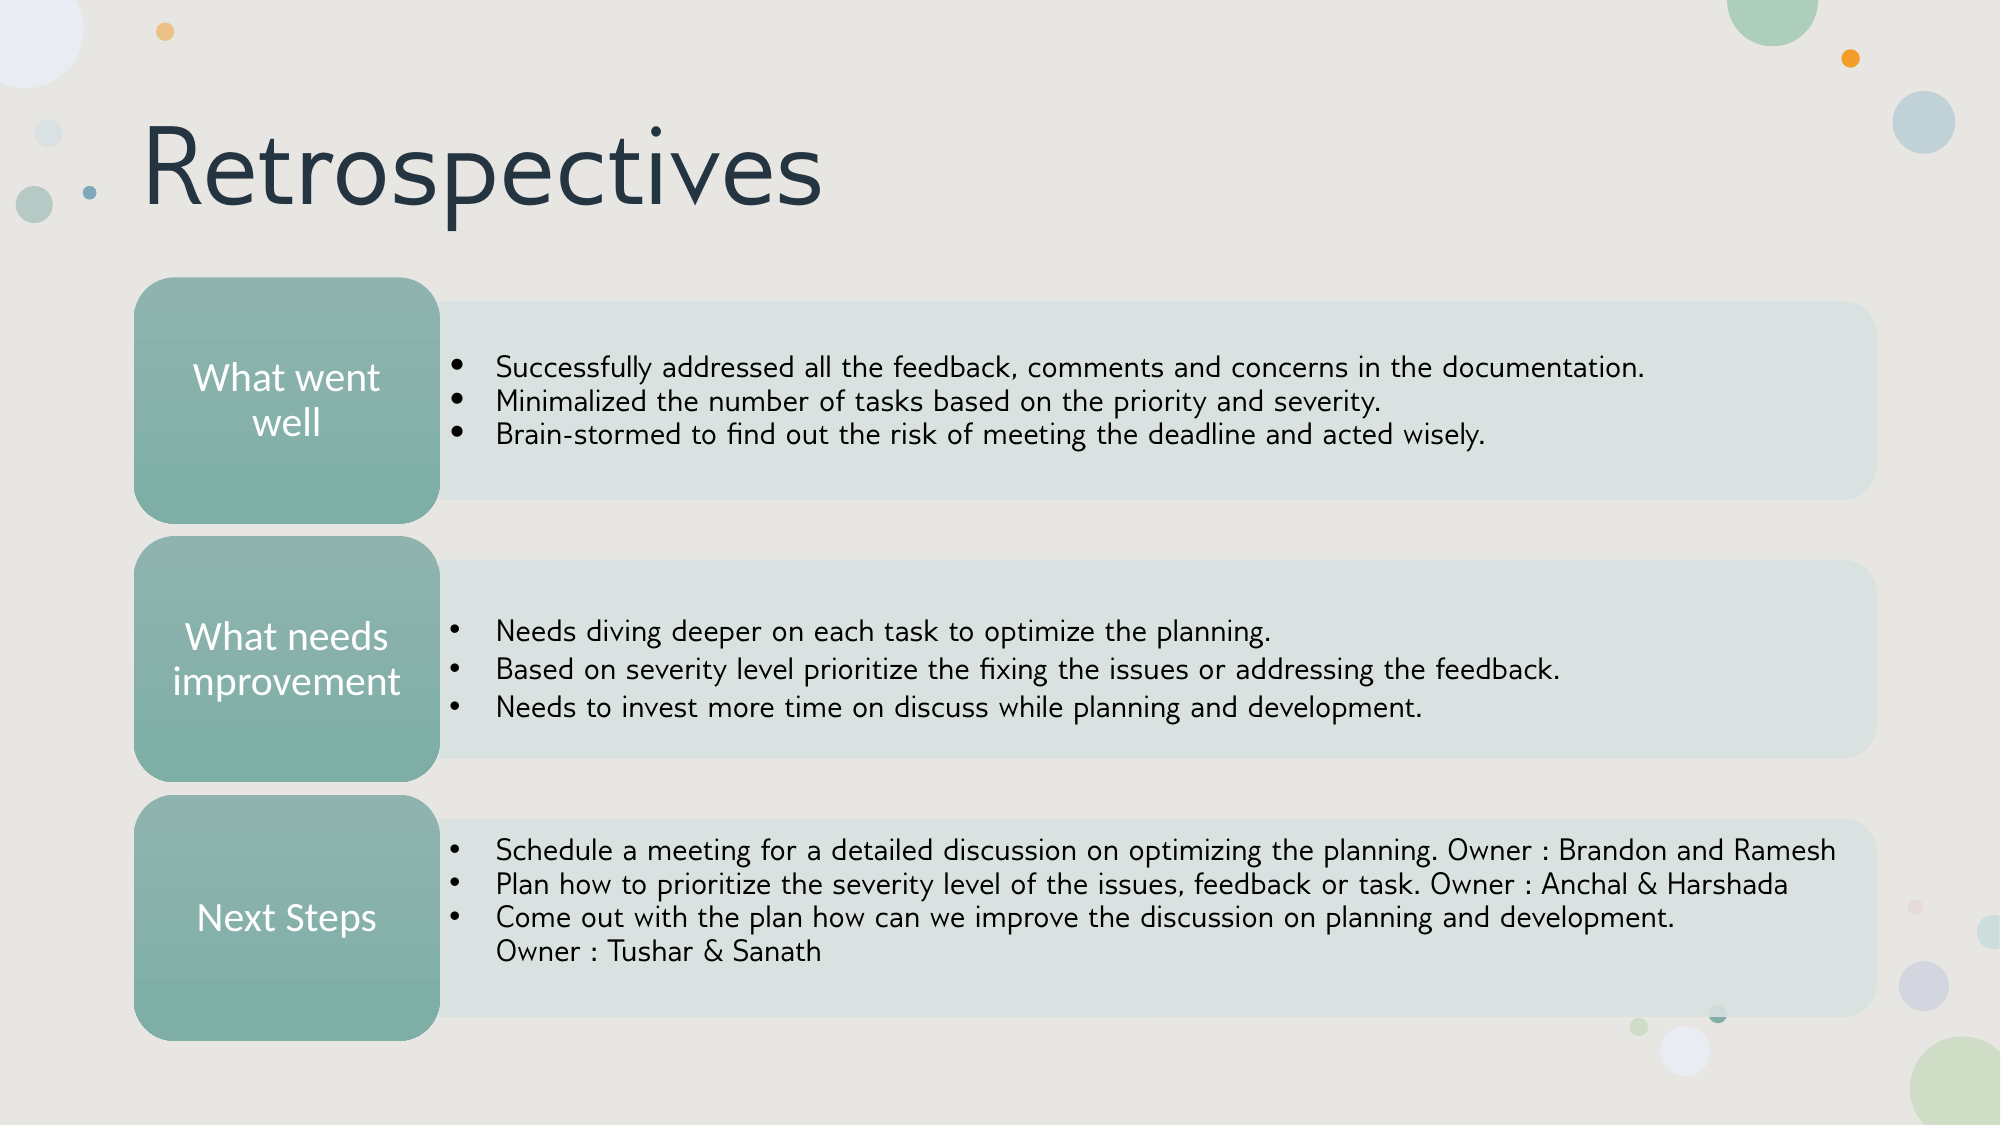

# Retrospectives

What went well

Successfully addressed all the feedback, comments and concerns in the documentation.
Minimalized the number of tasks based on the priority and severity.
Brain-stormed to find out the risk of meeting the deadline and acted wisely.

What needs improvement

Needs diving deeper on each task to optimize the planning.
Based on severity level prioritize the fixing the issues or addressing the feedback.
Needs to invest more time on discuss while planning and development.

Next Steps

Schedule a meeting for a detailed discussion on optimizing the planning. Owner : Brandon and Ramesh
Plan how to prioritize the severity level of the issues, feedback or task. Owner : Anchal & Harshada
Come out with the plan how can we improve the discussion on planning and development.
Owner : Tushar & Sanath